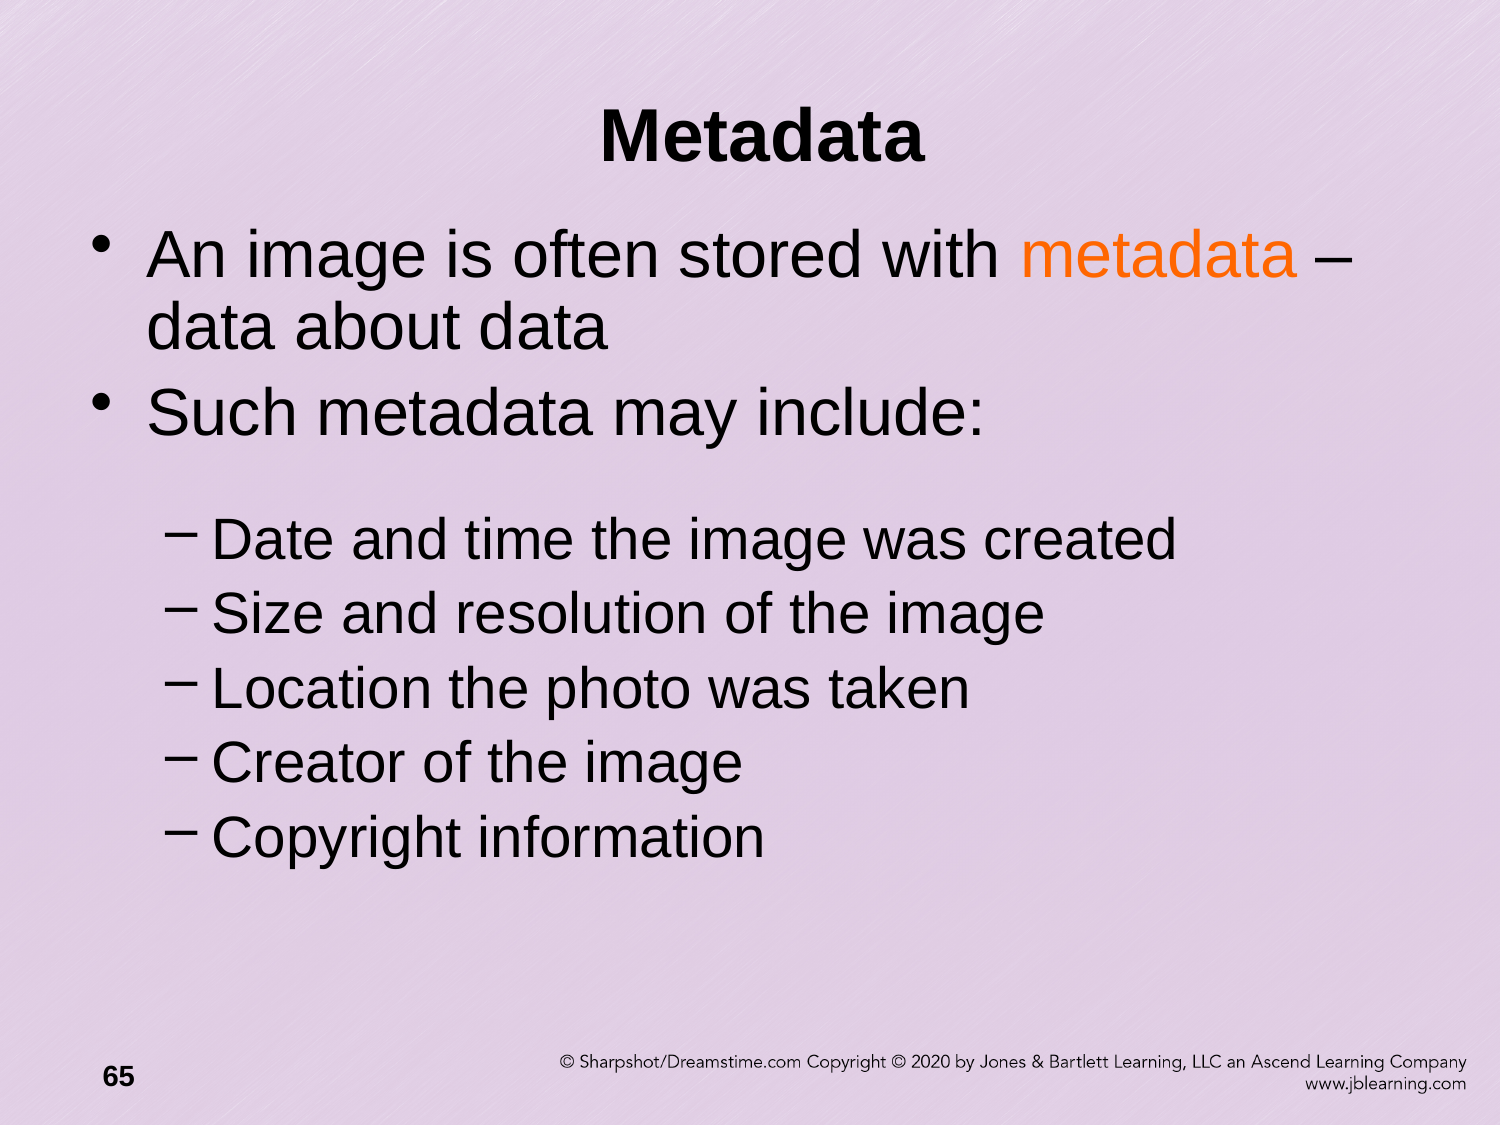

# Metadata
An image is often stored with metadata – data about data
Such metadata may include:

Date and time the image was created
Size and resolution of the image
Location the photo was taken
Creator of the image
Copyright information
65